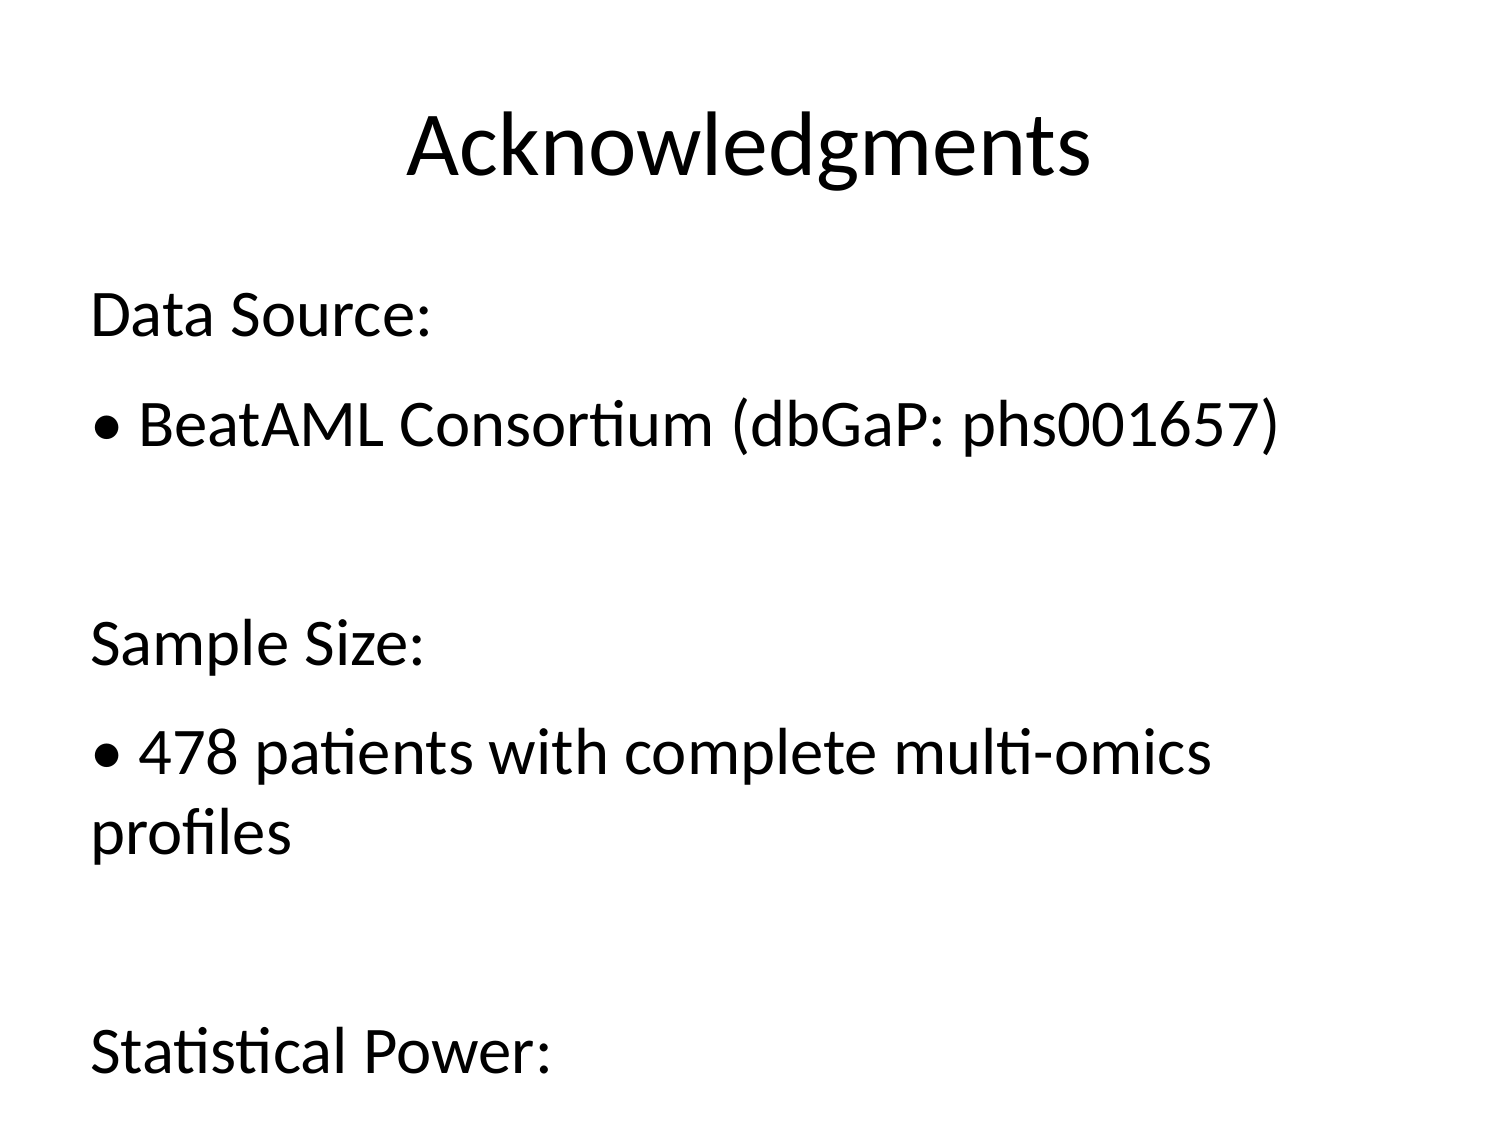

# Acknowledgments
Data Source:
• BeatAML Consortium (dbGaP: phs001657)

Sample Size:
• 478 patients with complete multi-omics profiles

Statistical Power:
• >80% power for all analyses
• 1,000 bootstrap iterations
• FDR-corrected multiple testing

For more information:
See RESULTS_SUMMARY.md and FIGURE_GUIDE.md